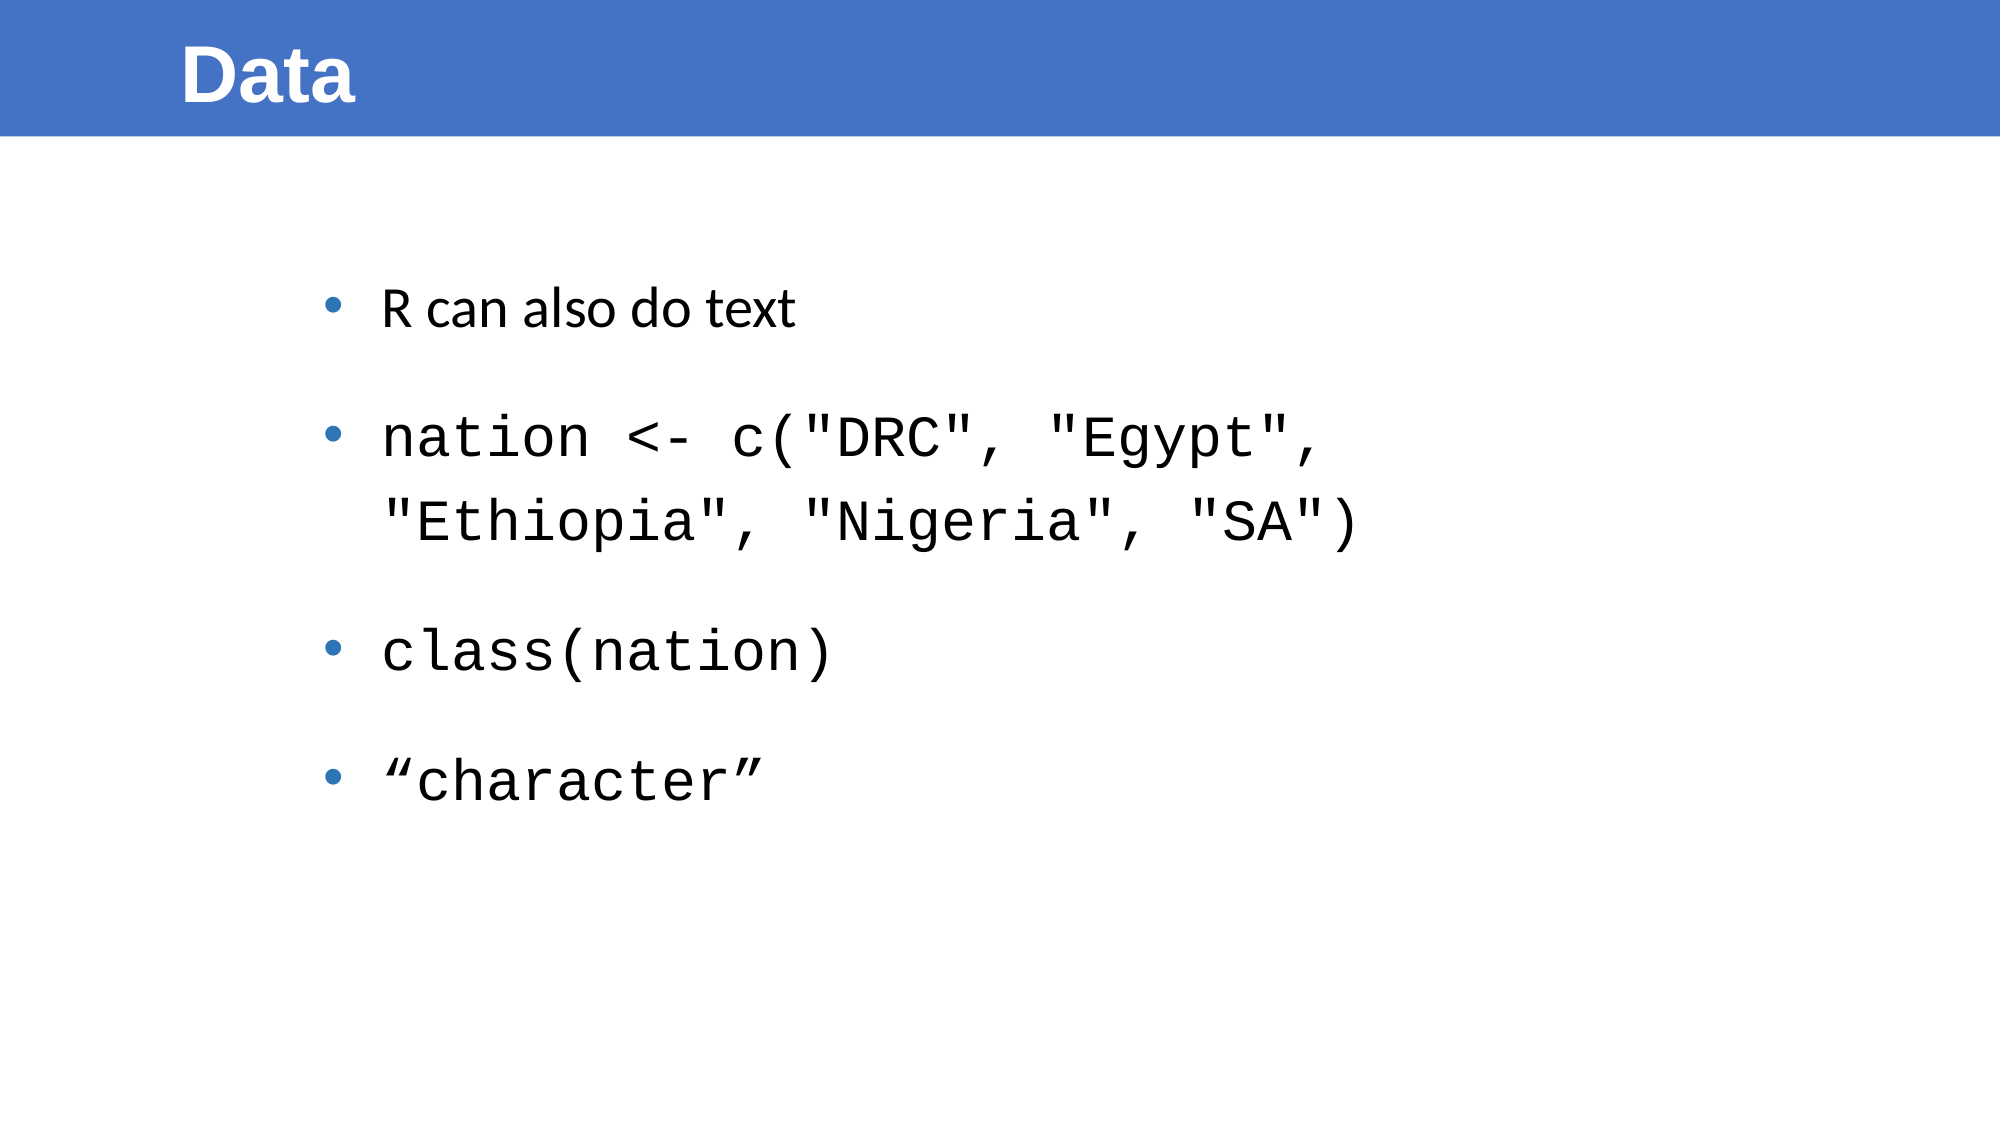

Data
R can also do text
nation <- c("DRC", "Egypt", "Ethiopia", "Nigeria", "SA")
class(nation)
“character”